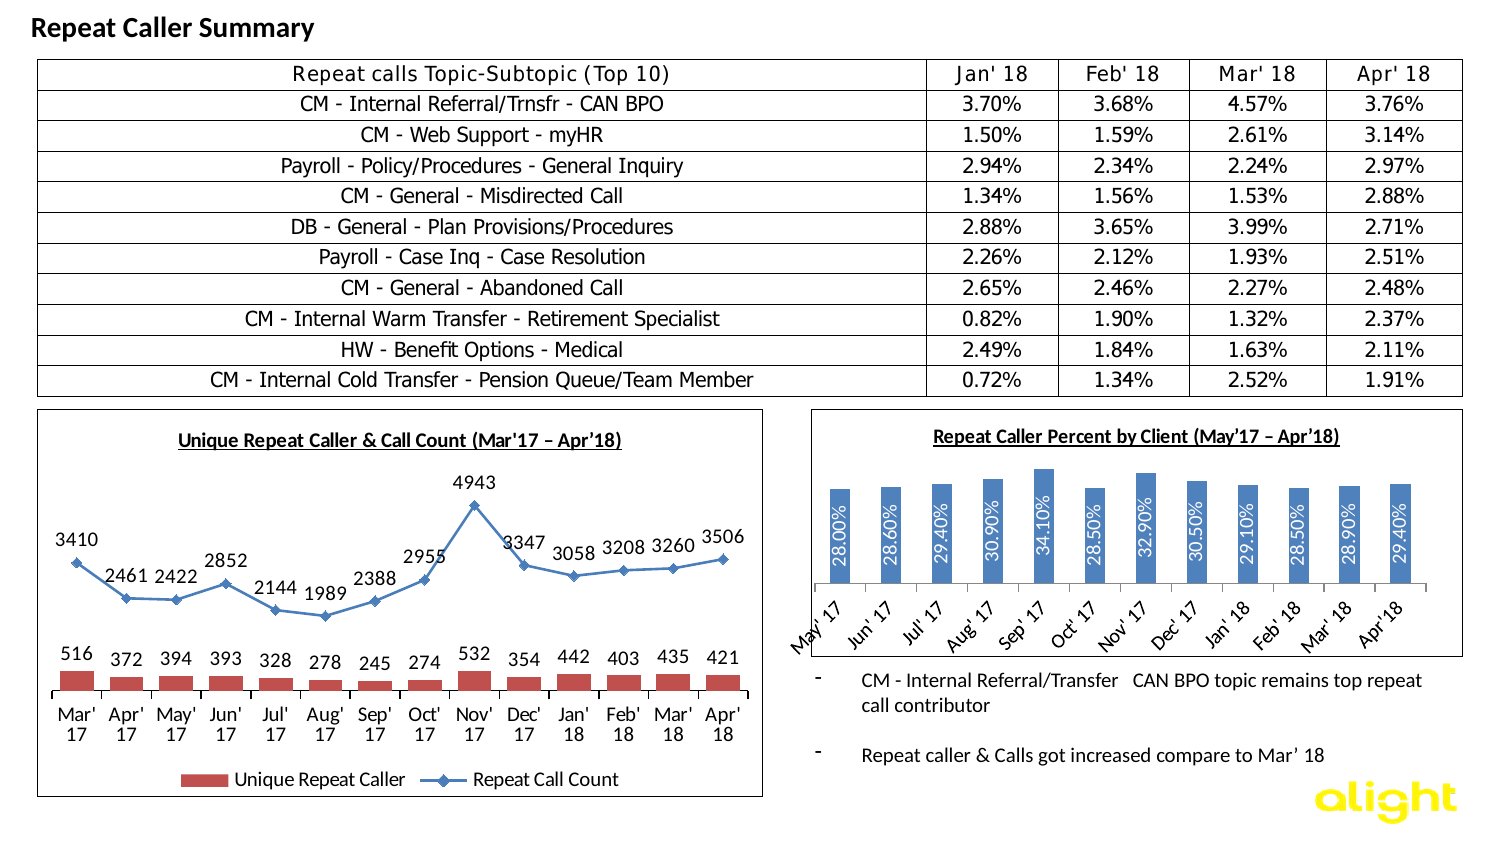

Repeat Caller Summary
| Repeat calls Topic-Subtopic (Top 10) | Jan' 18 | Feb' 18 | Mar' 18 | Apr' 18 |
| --- | --- | --- | --- | --- |
| CM - Internal Referral/Trnsfr - CAN BPO | 3.70% | 3.68% | 4.57% | 3.76% |
| CM - Web Support - myHR | 1.50% | 1.59% | 2.61% | 3.14% |
| Payroll - Policy/Procedures - General Inquiry | 2.94% | 2.34% | 2.24% | 2.97% |
| CM - General - Misdirected Call | 1.34% | 1.56% | 1.53% | 2.88% |
| DB - General - Plan Provisions/Procedures | 2.88% | 3.65% | 3.99% | 2.71% |
| Payroll - Case Inq - Case Resolution | 2.26% | 2.12% | 1.93% | 2.51% |
| CM - General - Abandoned Call | 2.65% | 2.46% | 2.27% | 2.48% |
| CM - Internal Warm Transfer - Retirement Specialist | 0.82% | 1.90% | 1.32% | 2.37% |
| HW - Benefit Options - Medical | 2.49% | 1.84% | 1.63% | 2.11% |
| CM - Internal Cold Transfer - Pension Queue/Team Member | 0.72% | 1.34% | 2.52% | 1.91% |

### Chart: Unique Repeat Caller & Call Count (Mar'17 – Apr’18)

| Category | Unique Repeat Caller | Repeat Call Count |
|---|---|---|
| Mar' 17 | 516.0 | 3410.0 |
| Apr' 17 | 372.0 | 2461.0 |
| May' 17 | 394.0 | 2422.0 |
| Jun' 17 | 393.0 | 2852.0 |
| Jul' 17 | 328.0 | 2144.0 |
| Aug' 17 | 278.0 | 1989.0 |
| Sep' 17 | 245.0 | 2388.0 |
| Oct' 17 | 274.0 | 2955.0 |
| Nov' 17 | 532.0 | 4943.0 |
| Dec' 17 | 354.0 | 3347.0 |
| Jan' 18 | 442.0 | 3058.0 |
| Feb' 18 | 403.0 | 3208.0 |
| Mar' 18 | 435.0 | 3260.0 |
| Apr' 18 | 421.0 | 3506.0 |

### Chart: Repeat Caller Percent by Client (May’17 – Apr’18)

| Category |  |
|---|---|
| May' 17 | 0.28 |
| Jun' 17 | 0.286 |
| Jul' 17 | 0.294 |
| Aug' 17 | 0.309 |
| Sep' 17 | 0.341 |
| Oct' 17 | 0.285 |
| Nov' 17 | 0.329 |
| Dec' 17 | 0.305 |
| Jan' 18 | 0.291 |
| Feb' 18 | 0.285 |
| Mar' 18 | 0.289 |
| Apr'18 | 0.294 |
CM - Internal Referral/Transfer   CAN BPO topic remains top repeat call contributor

Repeat caller & Calls got increased compare to Mar’ 18